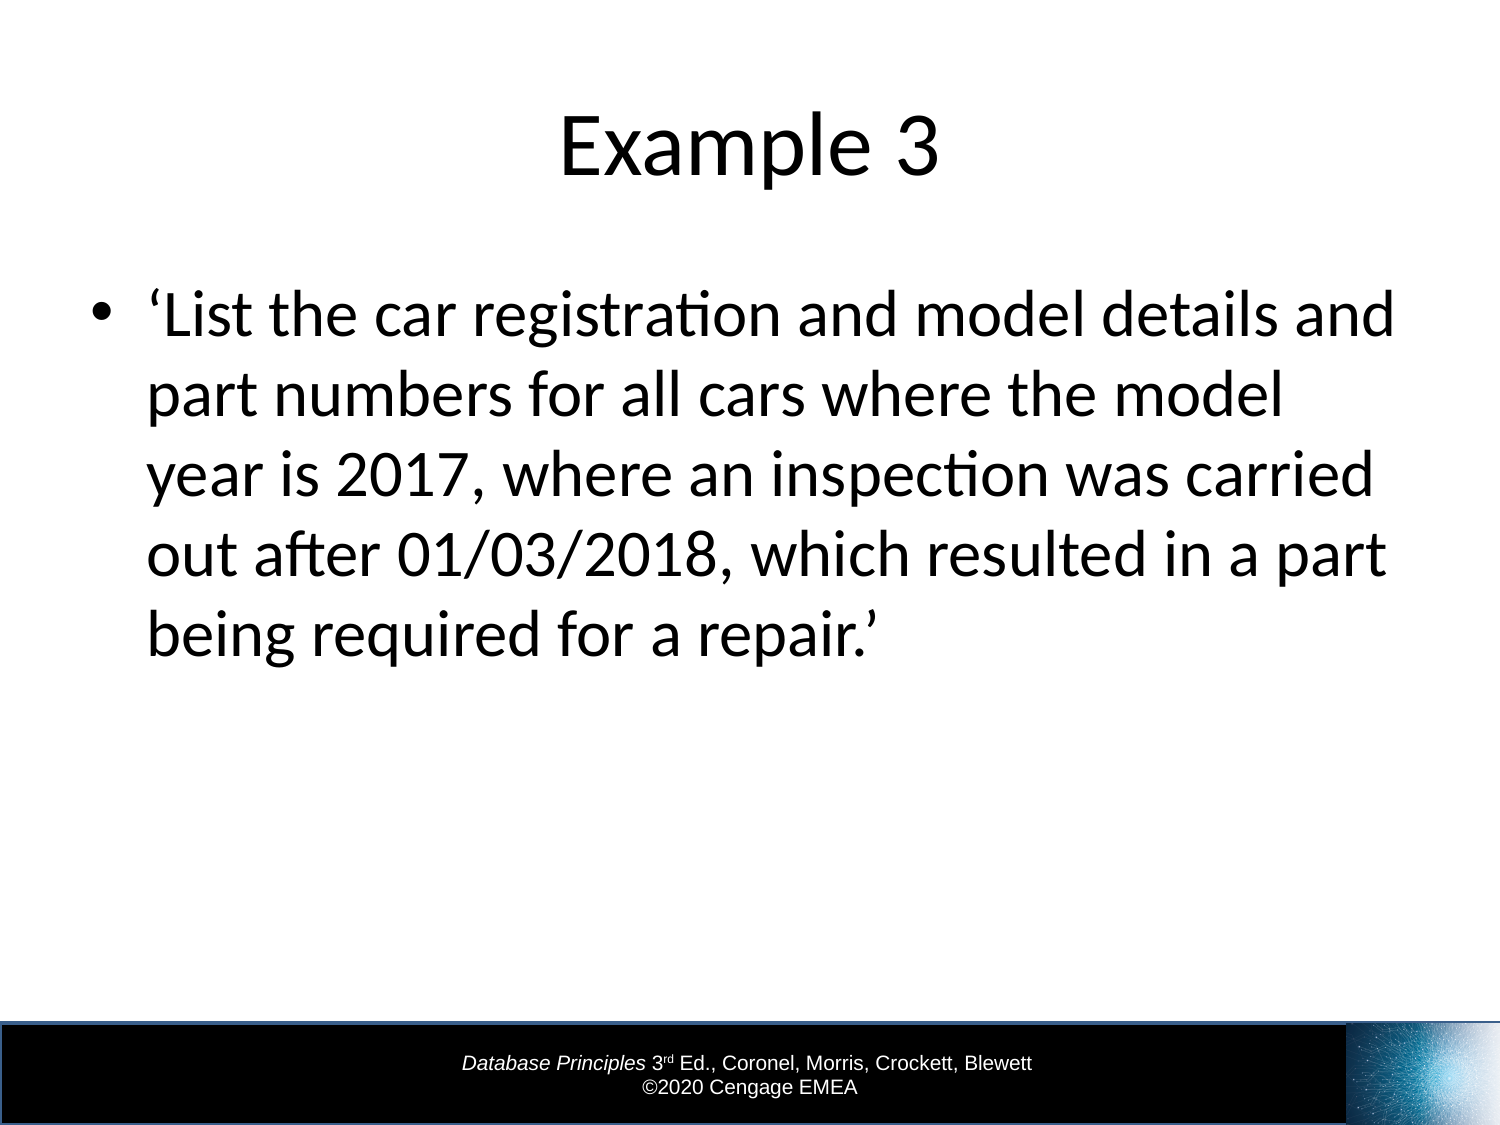

# Example 3
‘List the car registration and model details and part numbers for all cars where the model year is 2017, where an inspection was carried out after 01/03/2018, which resulted in a part being required for a repair.’